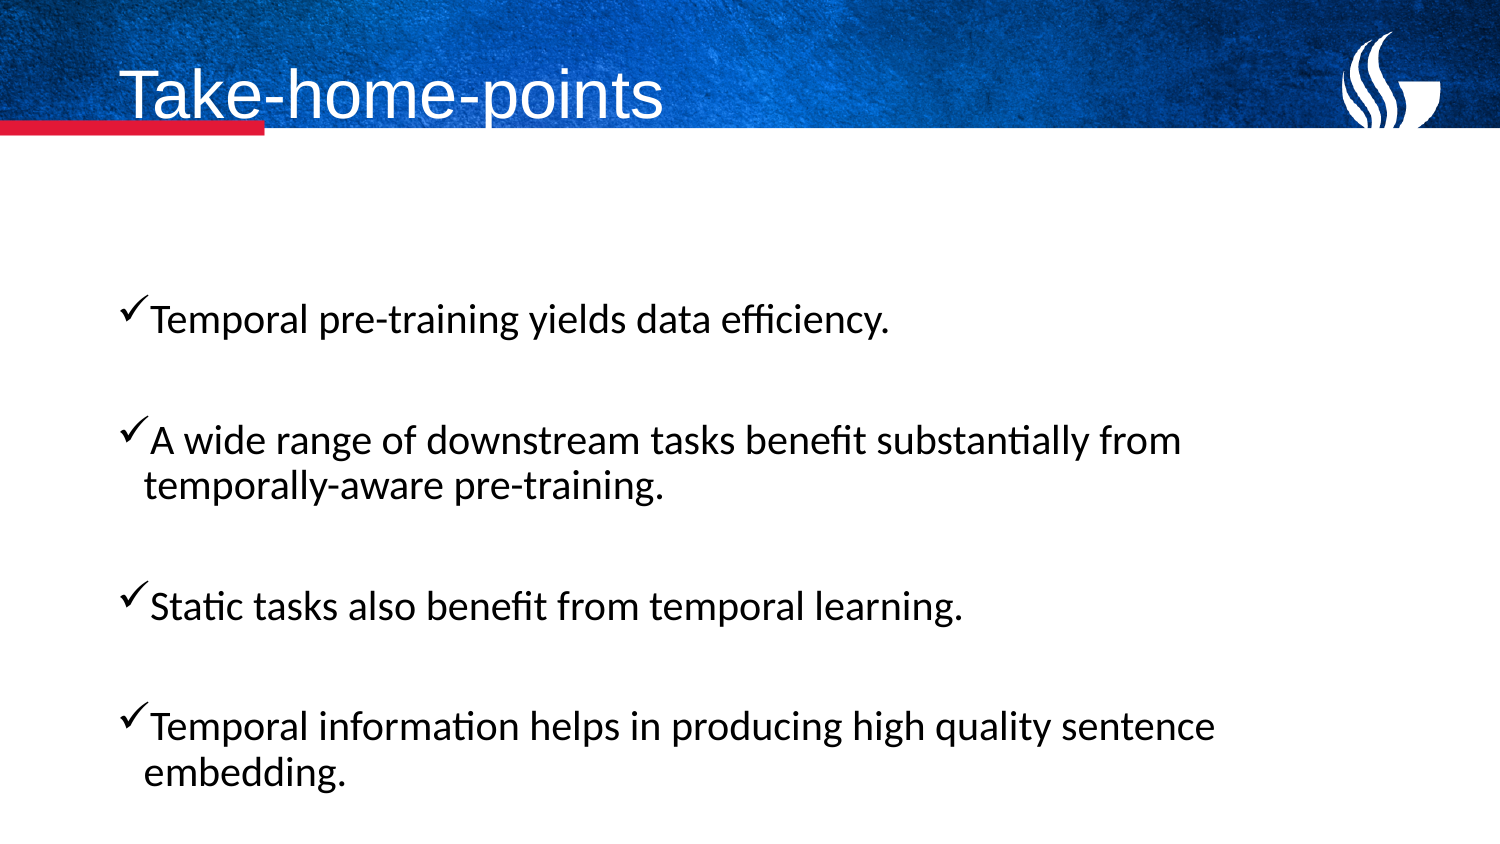

# Take-home-points

Temporal pre-training yields data efficiency.

A wide range of downstream tasks benefit substantially from temporally-aware pre-training.

Static tasks also benefit from temporal learning.

Temporal information helps in producing high quality sentence embedding.

19